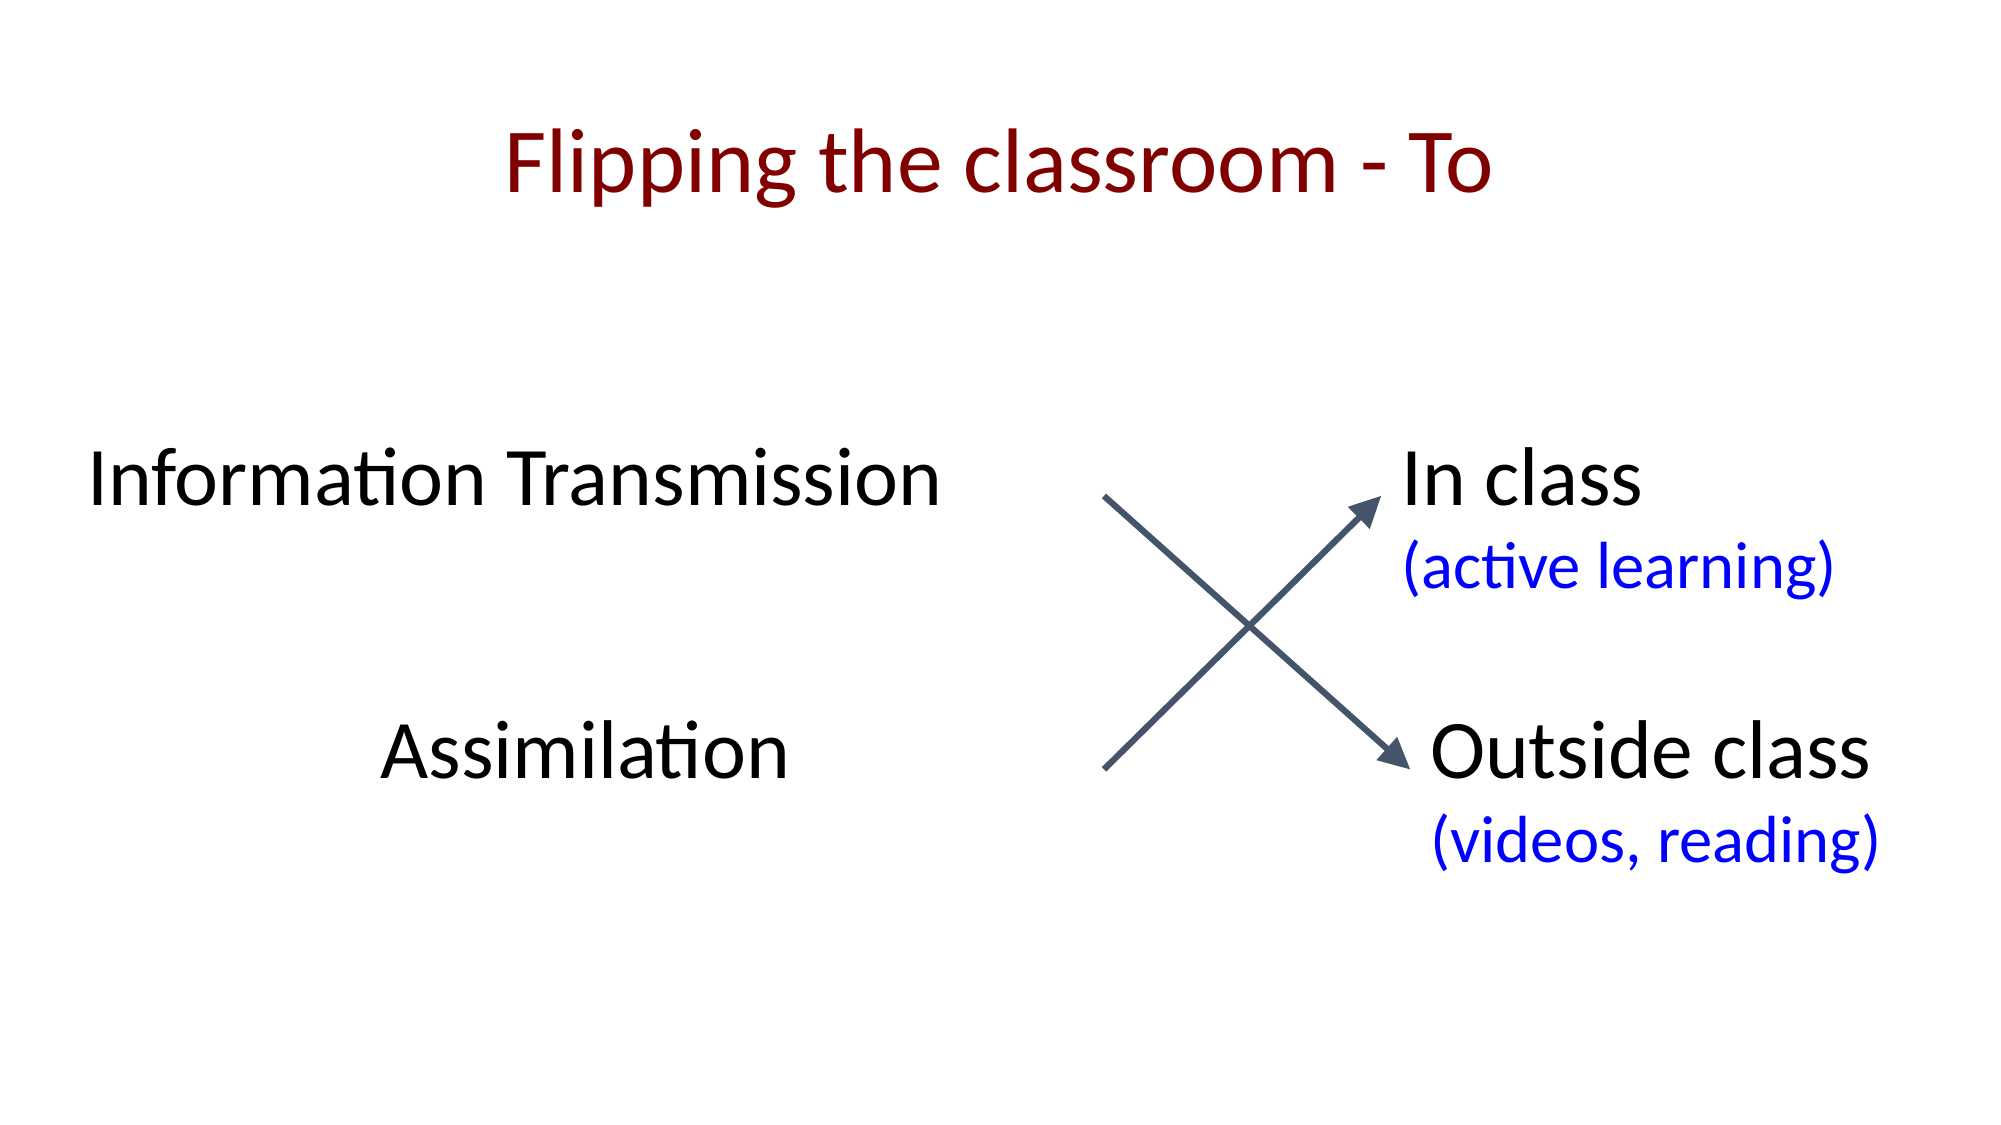

# Flipping the classroom - To
Information Transmission
In class
(active learning)
Assimilation
Outside class
(videos, reading)